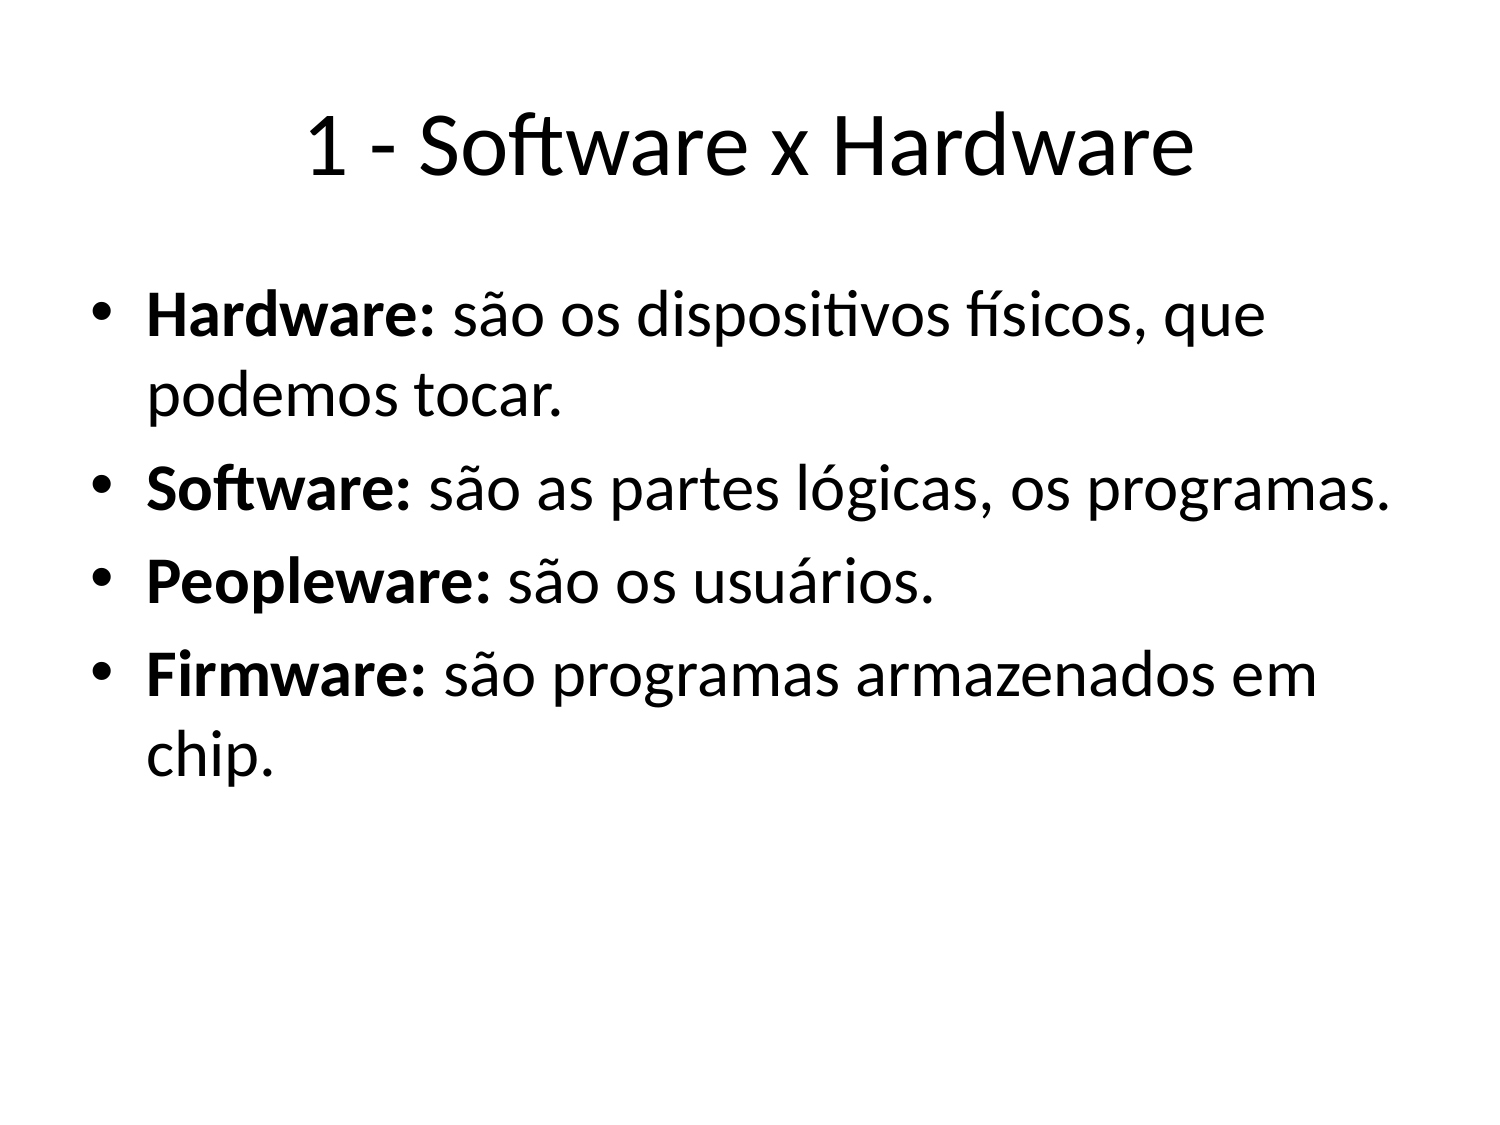

# 1 - Software x Hardware
Hardware: são os dispositivos físicos, que podemos tocar.
Software: são as partes lógicas, os programas.
Peopleware: são os usuários.
Firmware: são programas armazenados em chip.